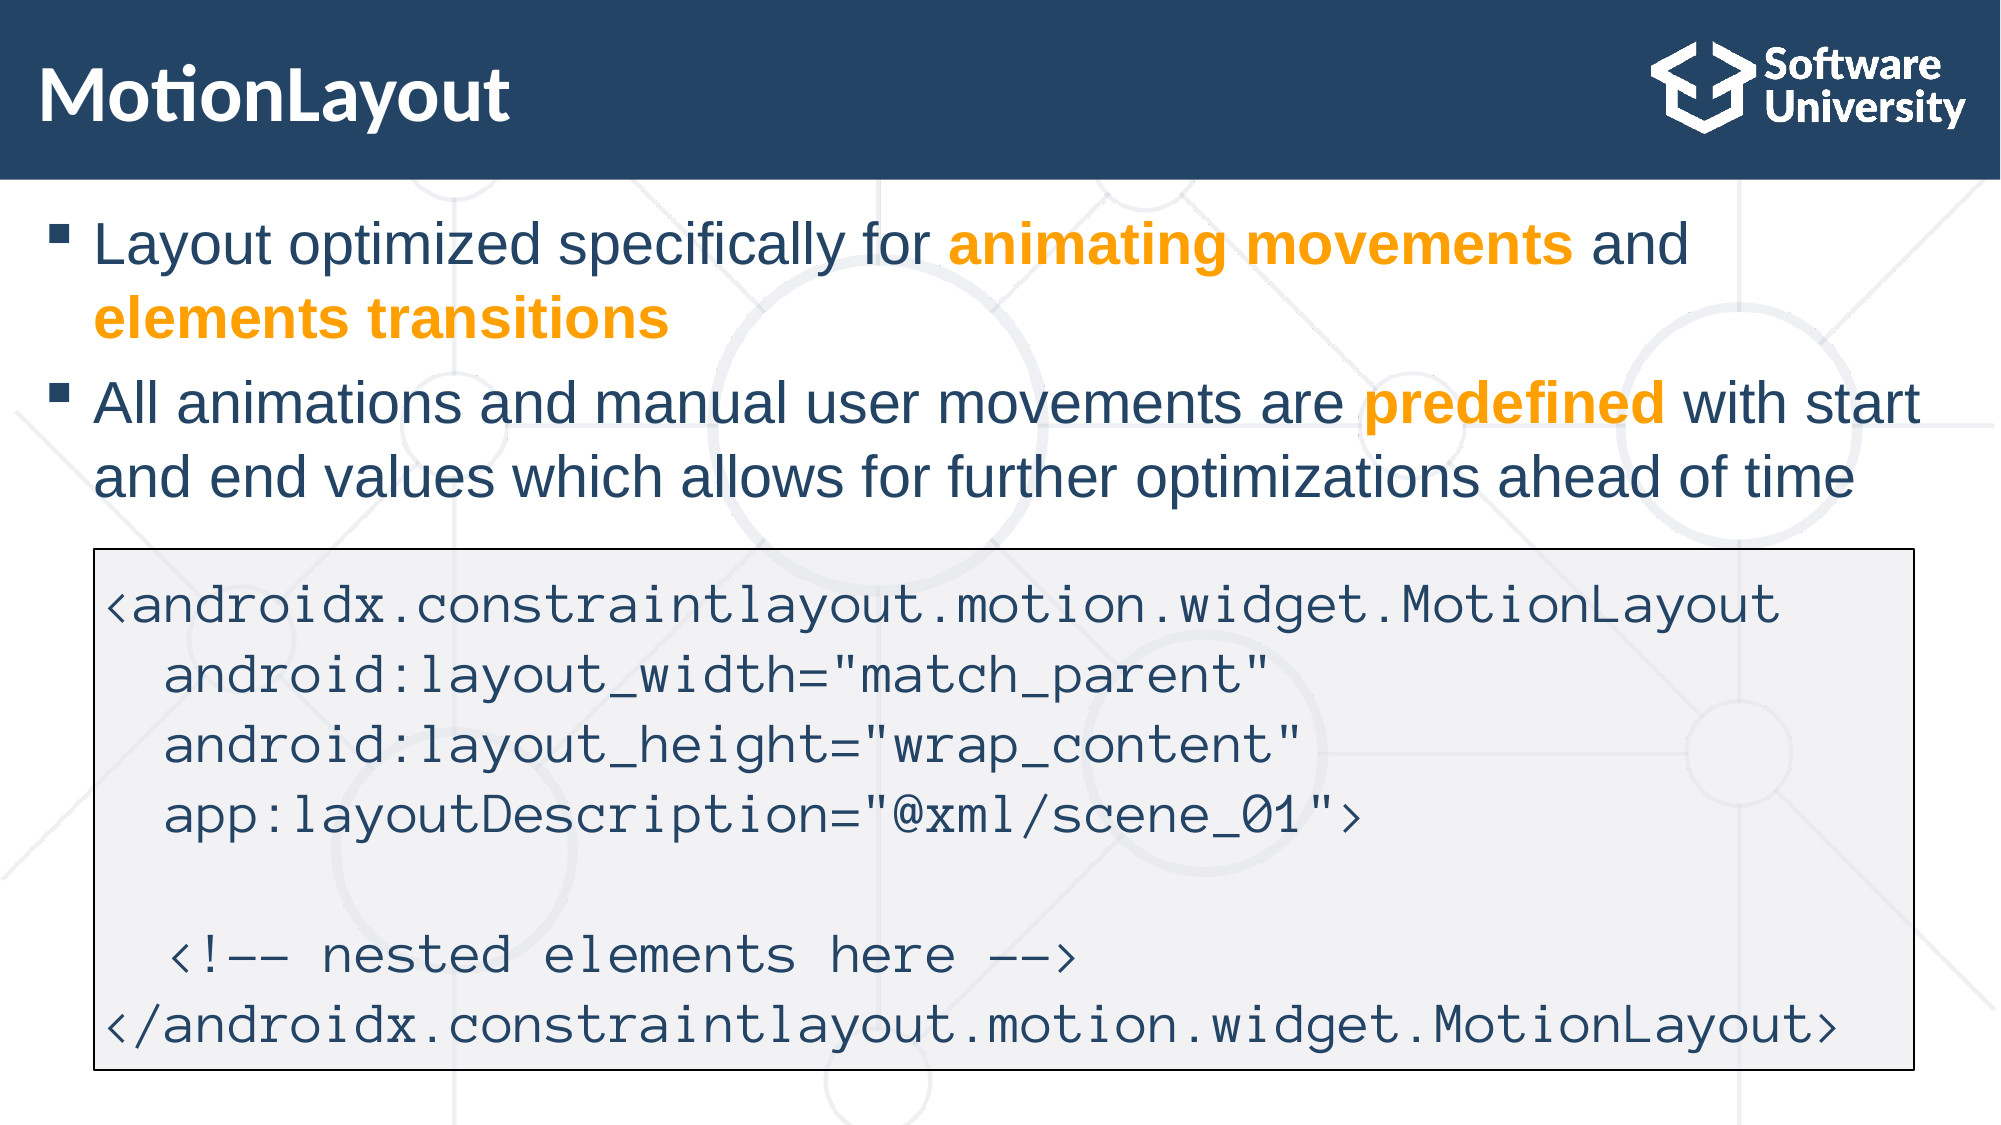

# MotionLayout
Layout optimized specifically for animating movements and elements transitions
All animations and manual user movements are predefined with start and end values which allows for further optimizations ahead of time

<androidx.constraintlayout.motion.widget.MotionLayout
  android:layout_width="match_parent"
  android:layout_height="wrap_content"
  app:layoutDescription="@xml/scene_01">

  <!-- nested elements here -->
</androidx.constraintlayout.motion.widget.MotionLayout>